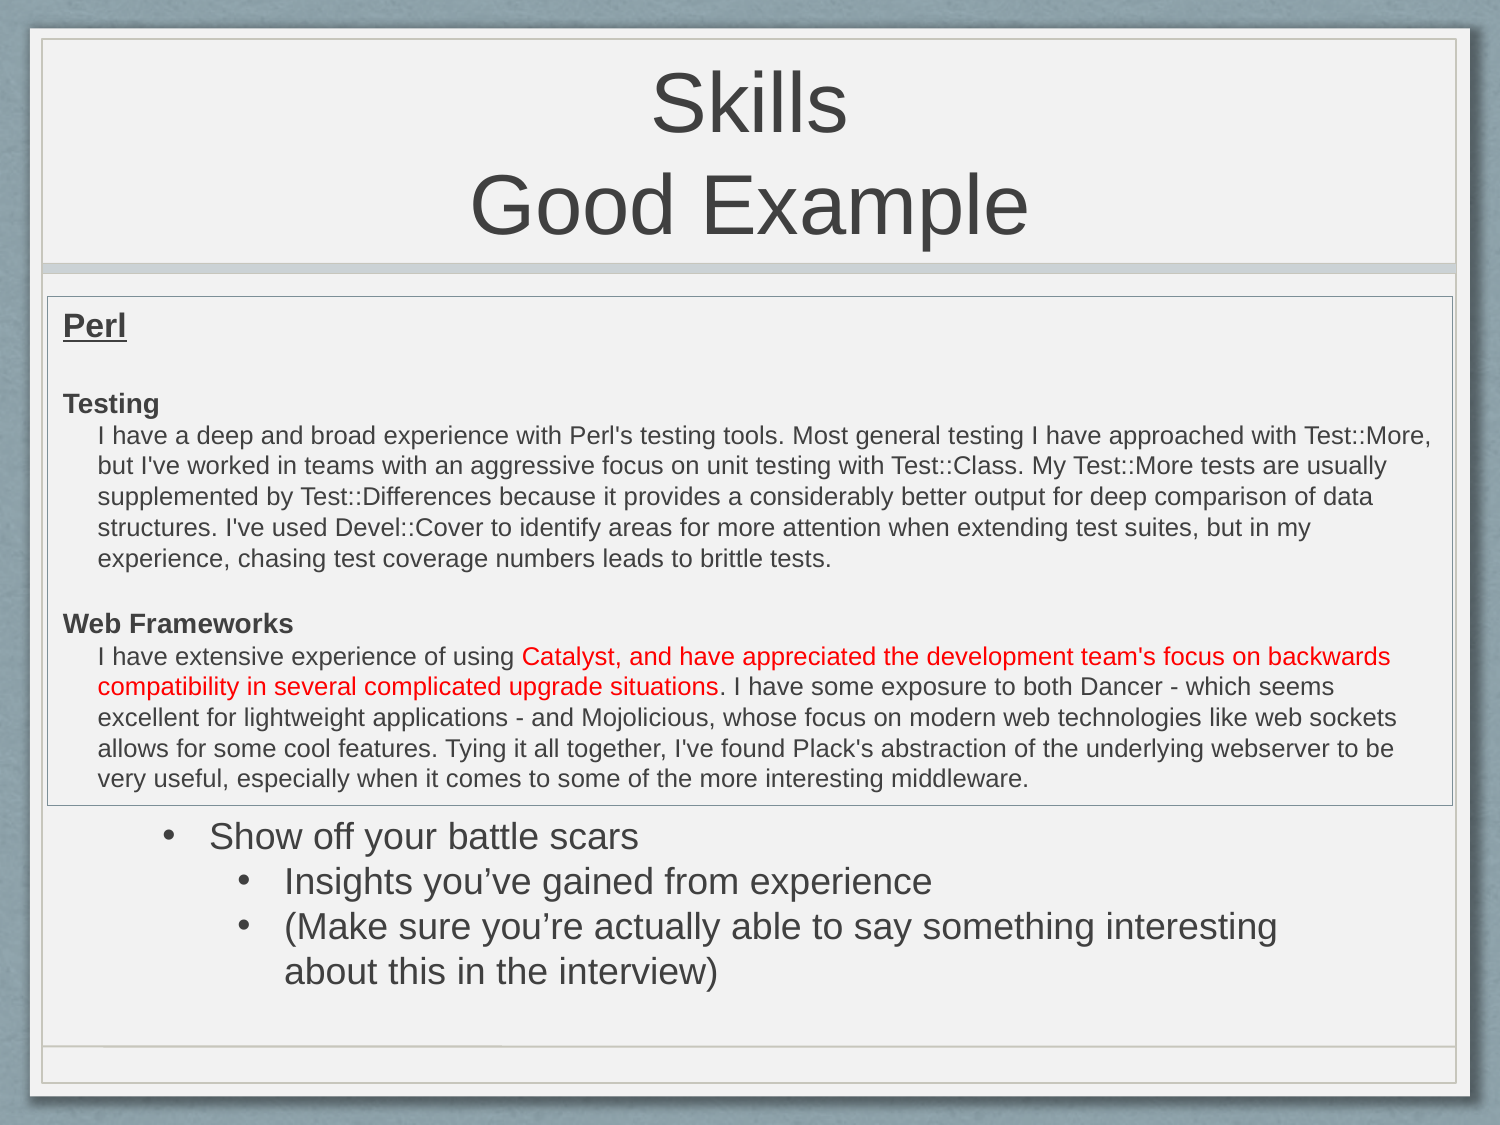

# Skills Good Example
Perl

Testing
I have a deep and broad experience with Perl's testing tools. Most general testing I have approached with Test::More, but I've worked in teams with an aggressive focus on unit testing with Test::Class. My Test::More tests are usually supplemented by Test::Differences because it provides a considerably better output for deep comparison of data structures. I've used Devel::Cover to identify areas for more attention when extending test suites, but in my experience, chasing test coverage numbers leads to brittle tests.

Web Frameworks
I have extensive experience of using Catalyst, and have appreciated the development team's focus on backwards compatibility in several complicated upgrade situations. I have some exposure to both Dancer - which seems excellent for lightweight applications - and Mojolicious, whose focus on modern web technologies like web sockets allows for some cool features. Tying it all together, I've found Plack's abstraction of the underlying webserver to be very useful, especially when it comes to some of the more interesting middleware.
Show off your battle scars
Insights you’ve gained from experience
(Make sure you’re actually able to say something interesting about this in the interview)